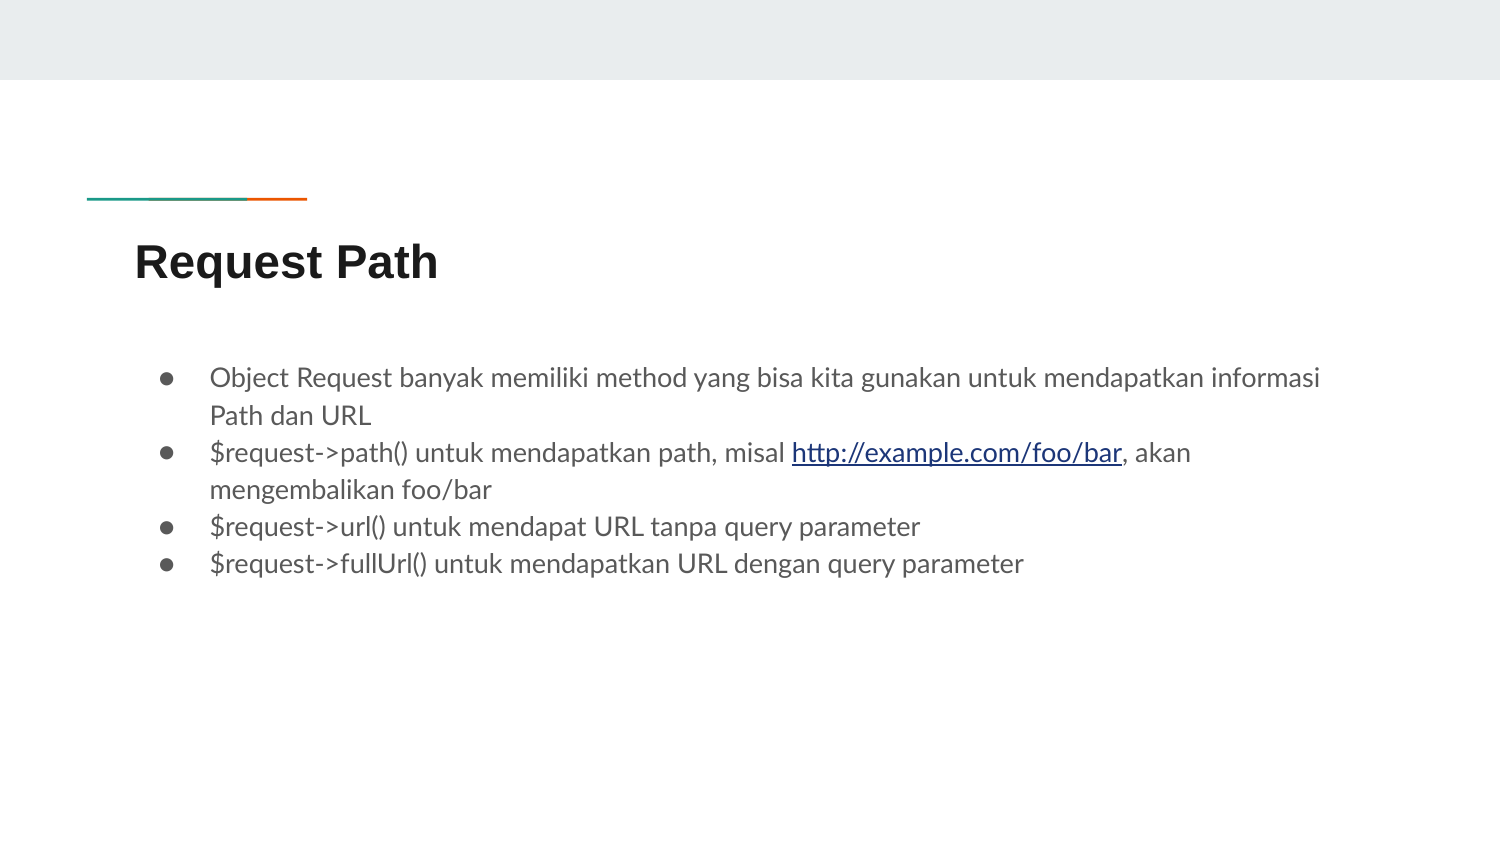

# Request Path
Object Request banyak memiliki method yang bisa kita gunakan untuk mendapatkan informasi Path dan URL
$request->path() untuk mendapatkan path, misal http://example.com/foo/bar, akan mengembalikan foo/bar
$request->url() untuk mendapat URL tanpa query parameter
$request->fullUrl() untuk mendapatkan URL dengan query parameter